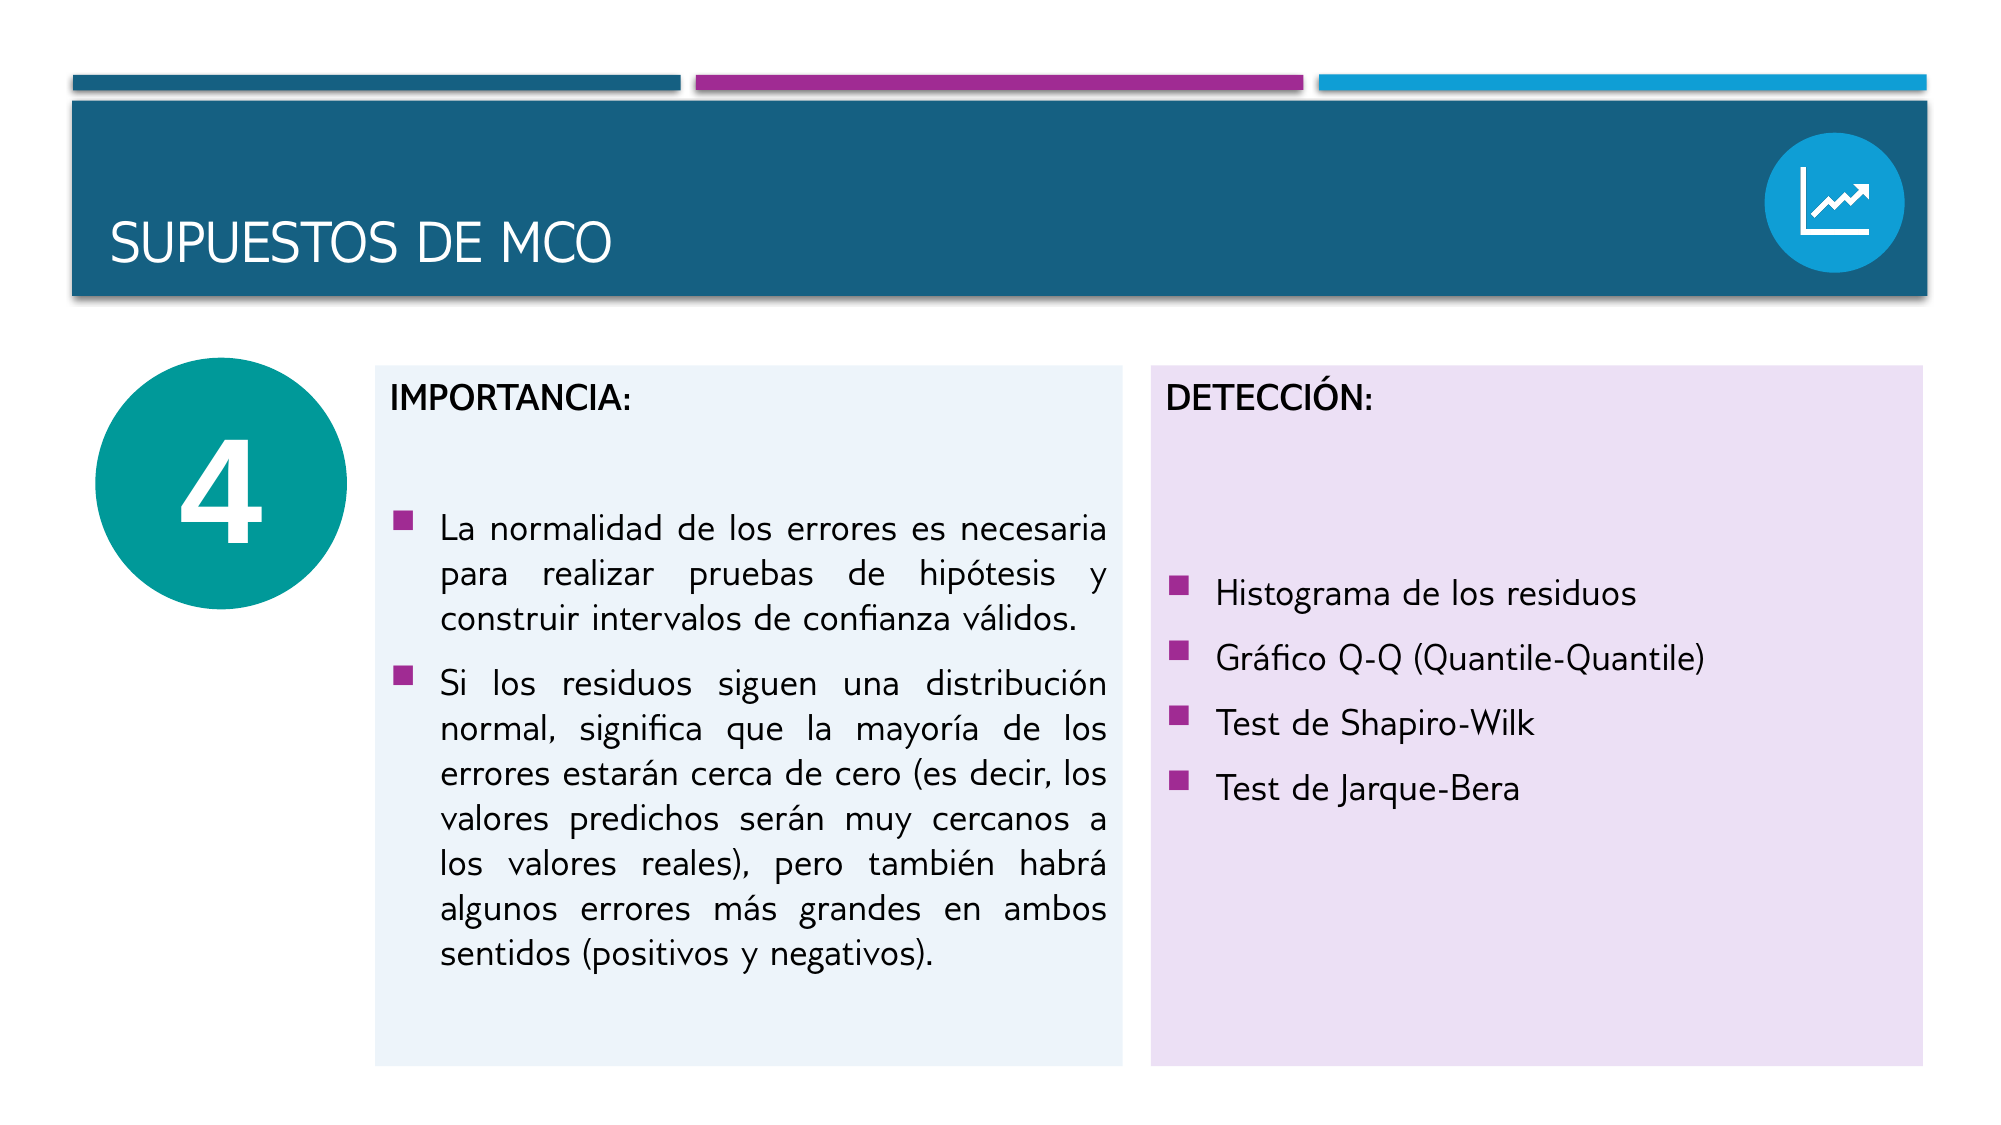

# SUPUESTOS DE mco

4
IMPORTANCIA:

La normalidad de los errores es necesaria para realizar pruebas de hipótesis y construir intervalos de confianza válidos.
Si los residuos siguen una distribución normal, significa que la mayoría de los errores estarán cerca de cero (es decir, los valores predichos serán muy cercanos a los valores reales), pero también habrá algunos errores más grandes en ambos sentidos (positivos y negativos).

DETECCIÓN:

Histograma de los residuos
Gráfico Q-Q (Quantile-Quantile)
Test de Shapiro-Wilk
Test de Jarque-Bera